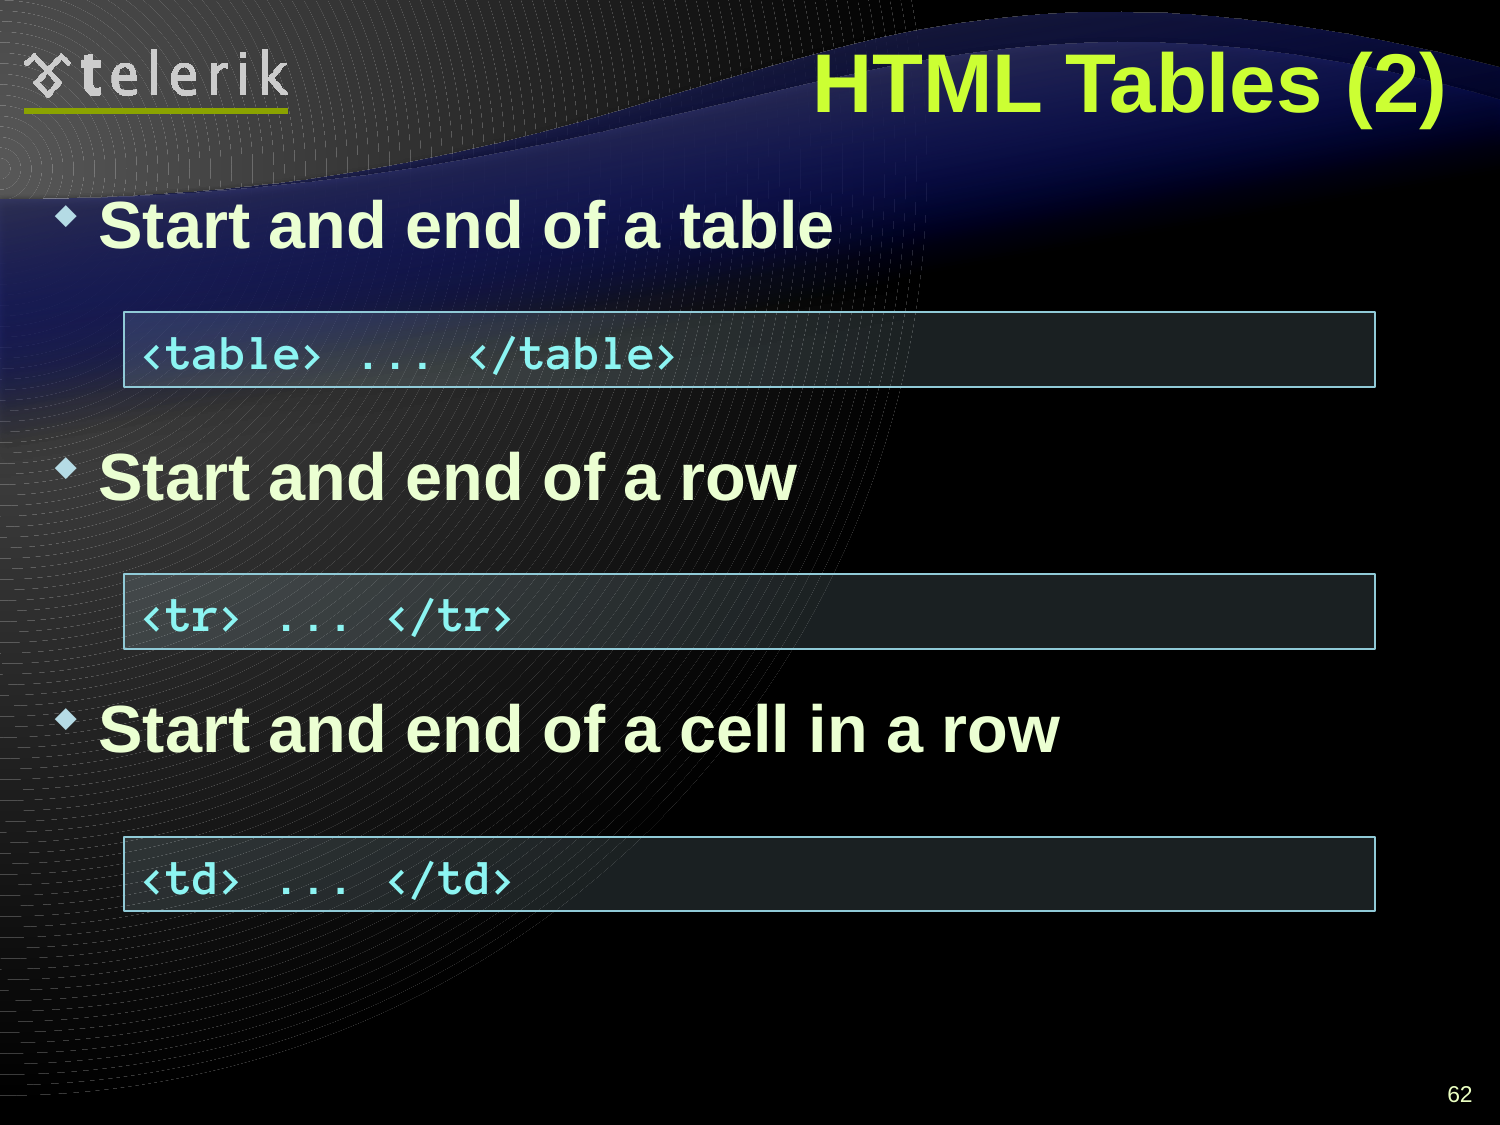

# HTML Tables (2)
Start and end of a table

Start and end of a row

Start and end of a cell in a row
<table> ... </table>
<tr> ... </tr>
<td> ... </td>
62